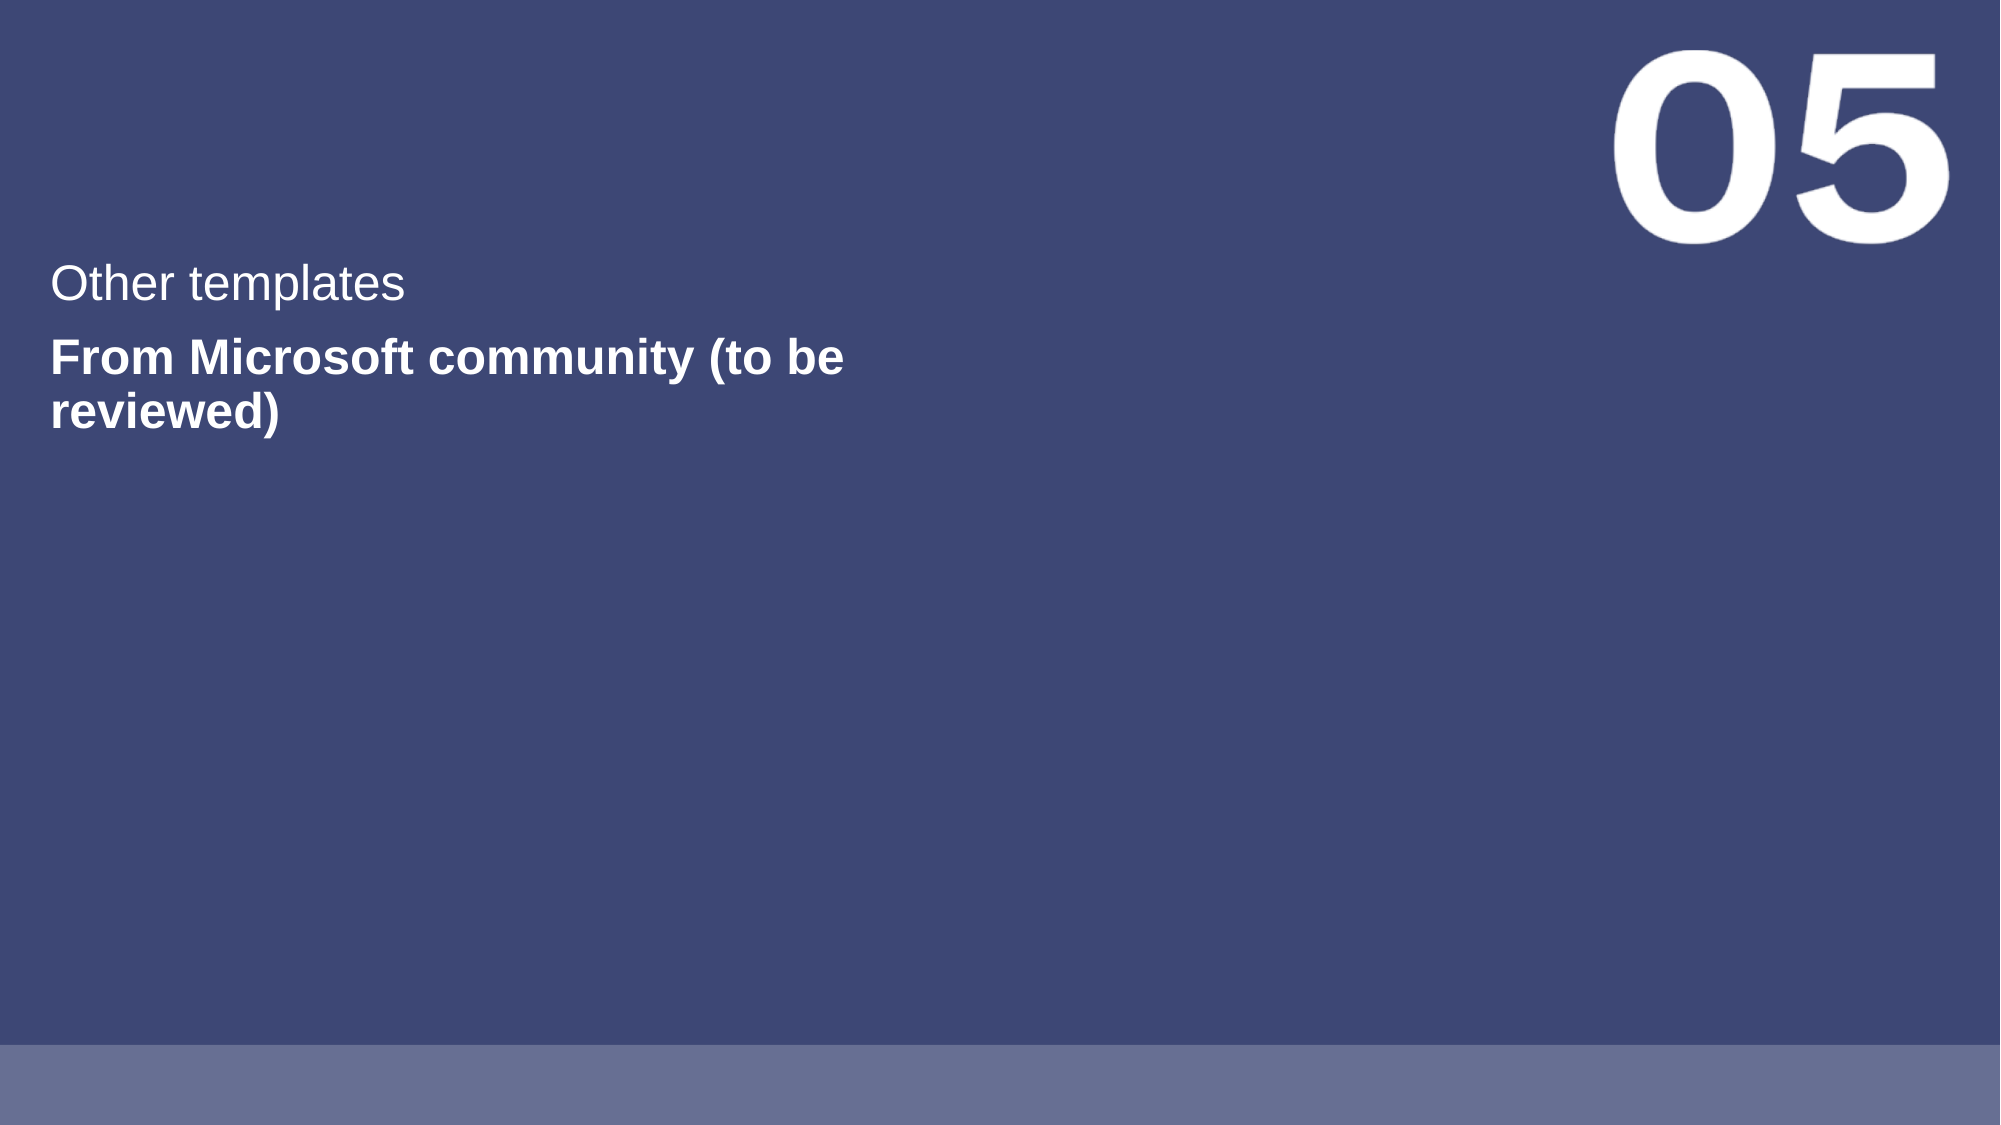

Other templates
From Microsoft community (to be reviewed)